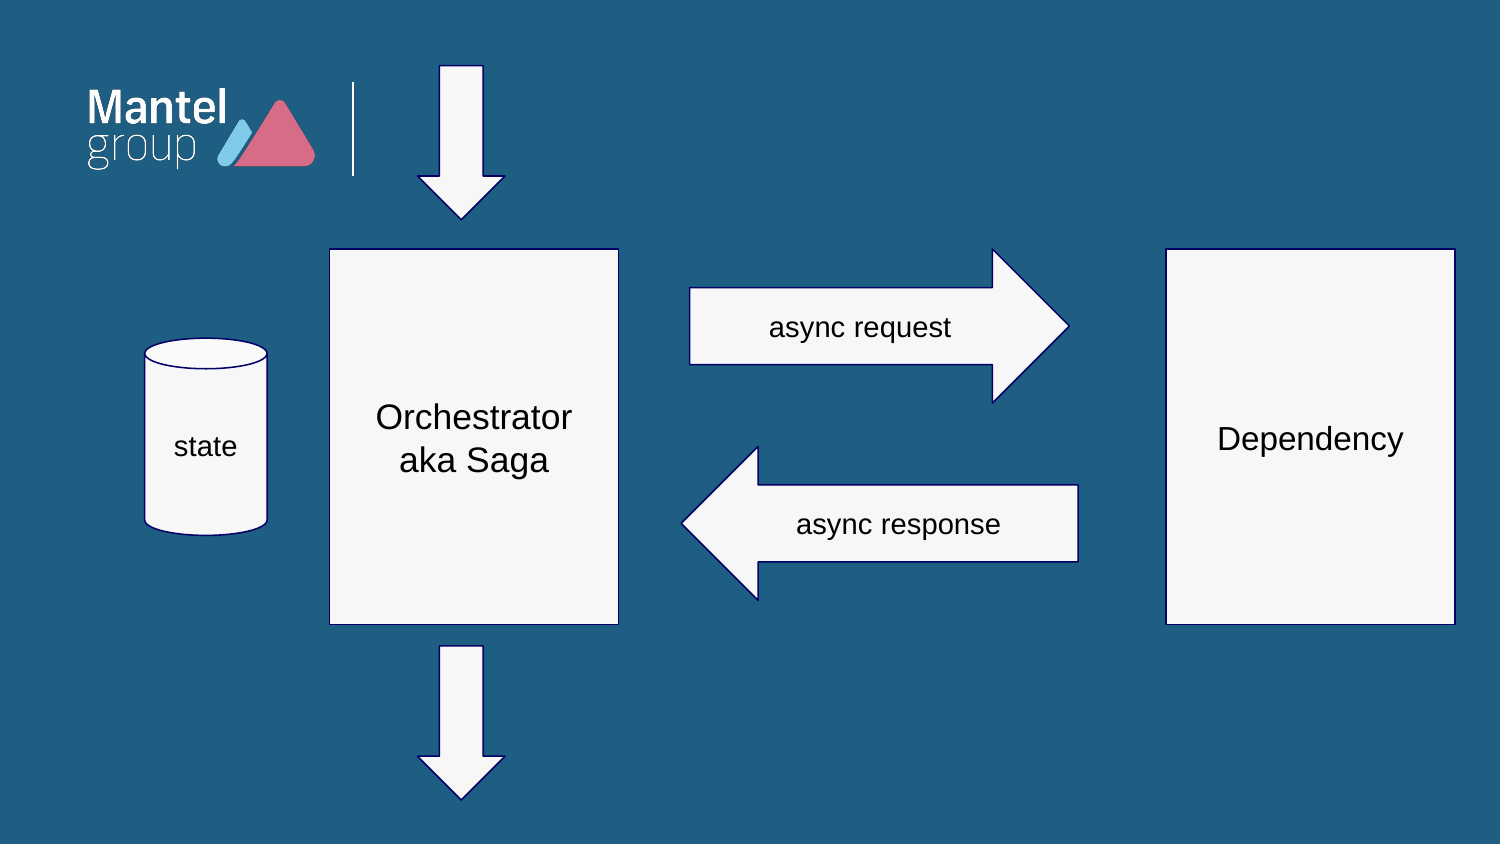

Orchestrator
aka Saga
async request
Dependency
state
async response